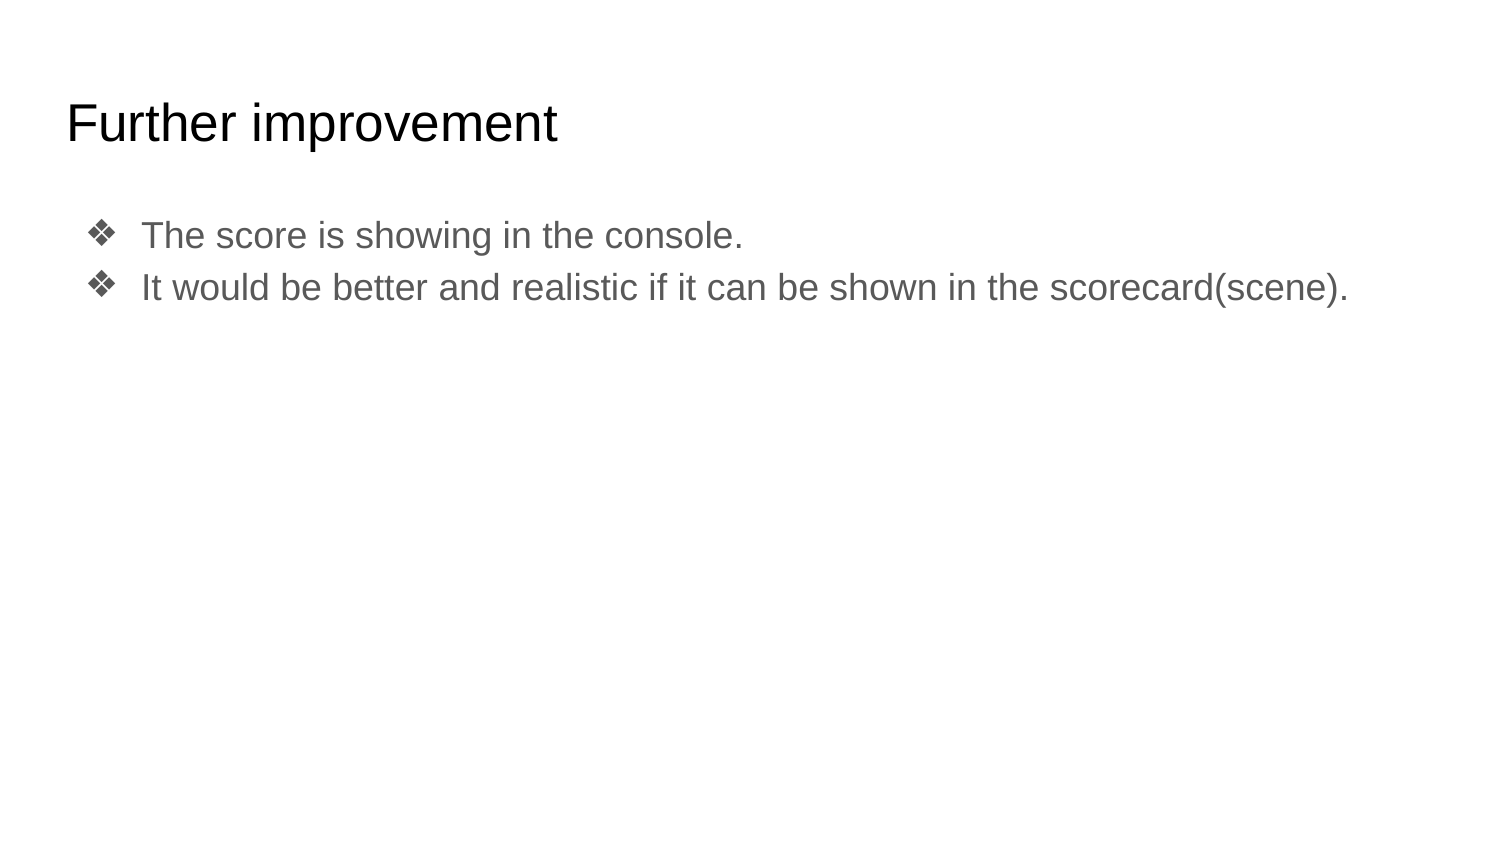

# Further improvement
The score is showing in the console.
It would be better and realistic if it can be shown in the scorecard(scene).